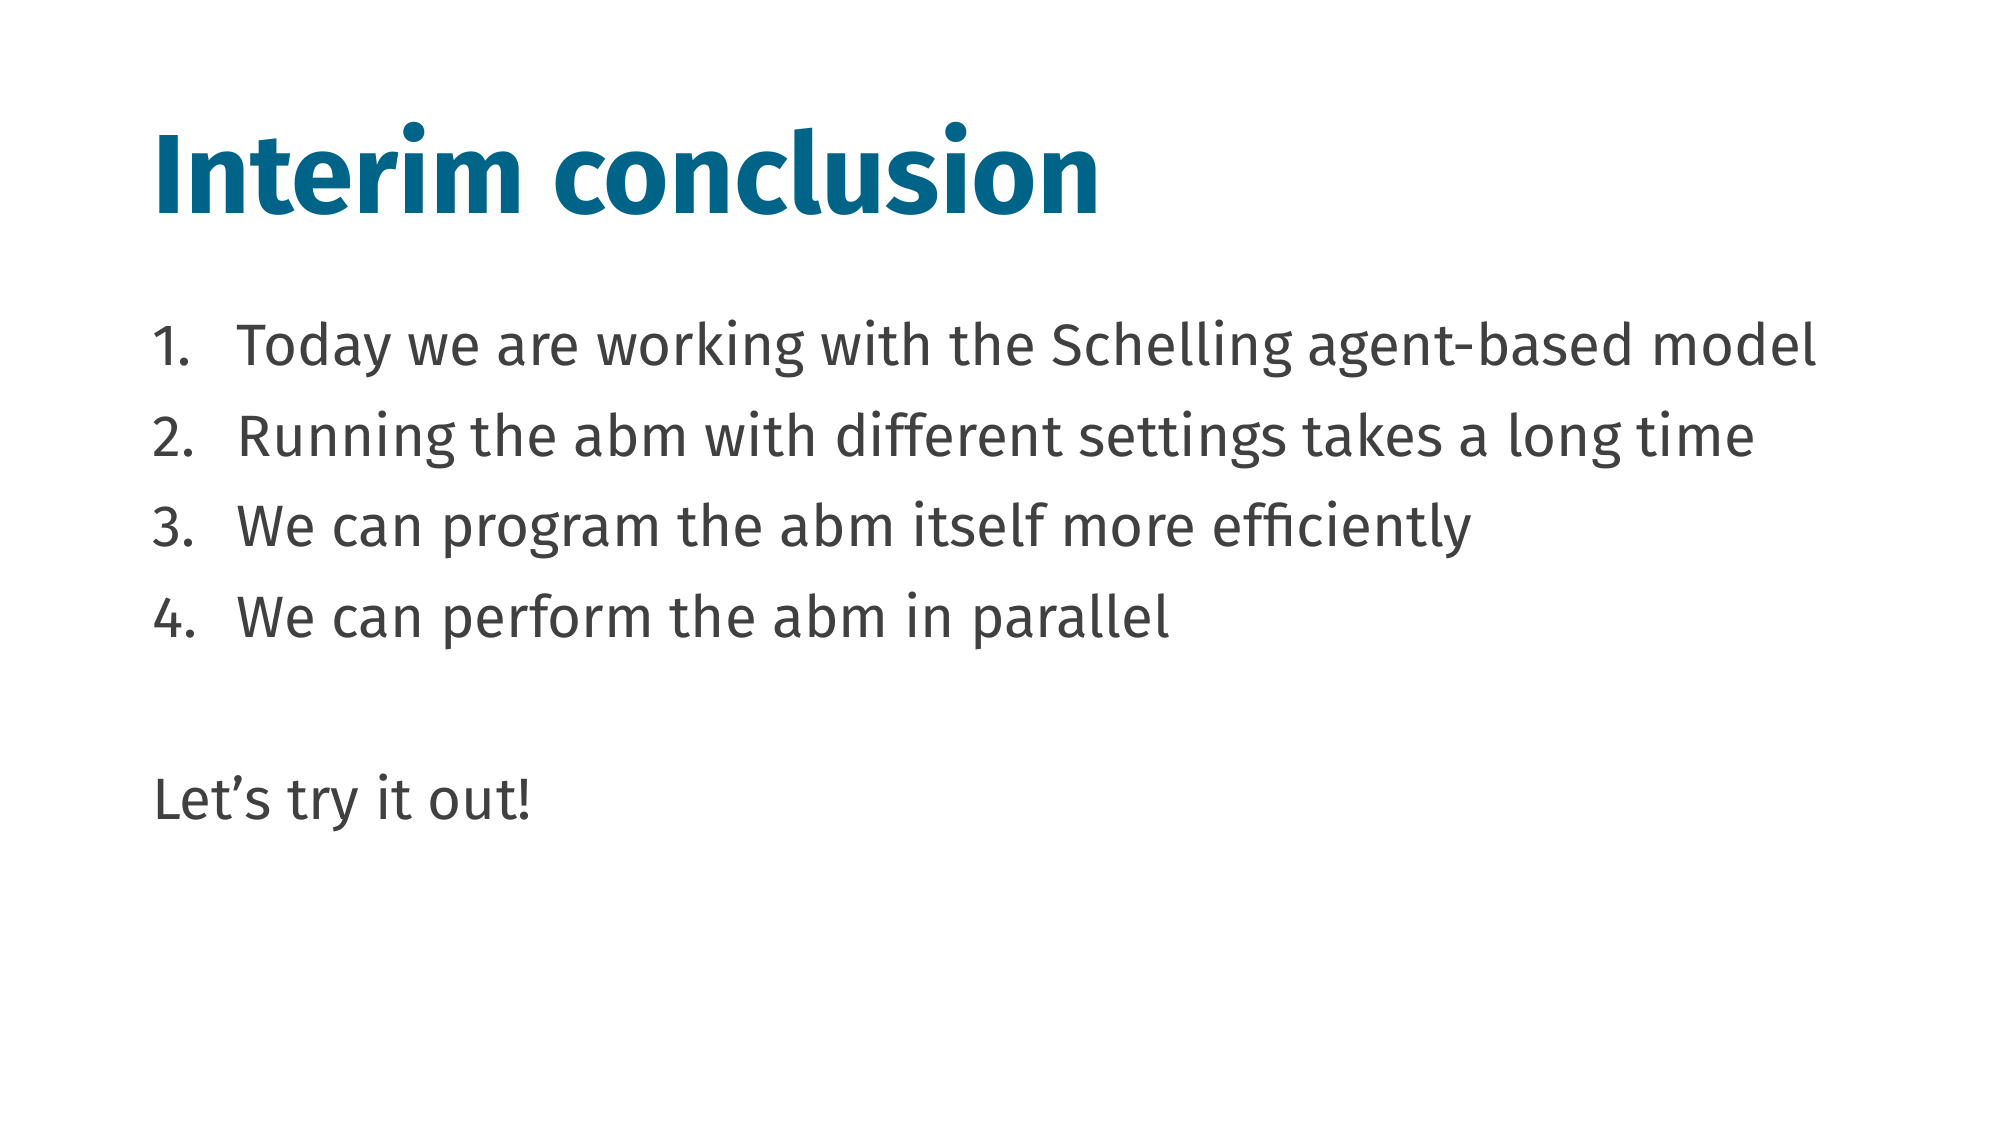

# Interim conclusion
Today we are working with the Schelling agent-based model
Running the abm with different settings takes a long time
We can program the abm itself more efficiently
We can perform the abm in parallel

Let’s try it out!